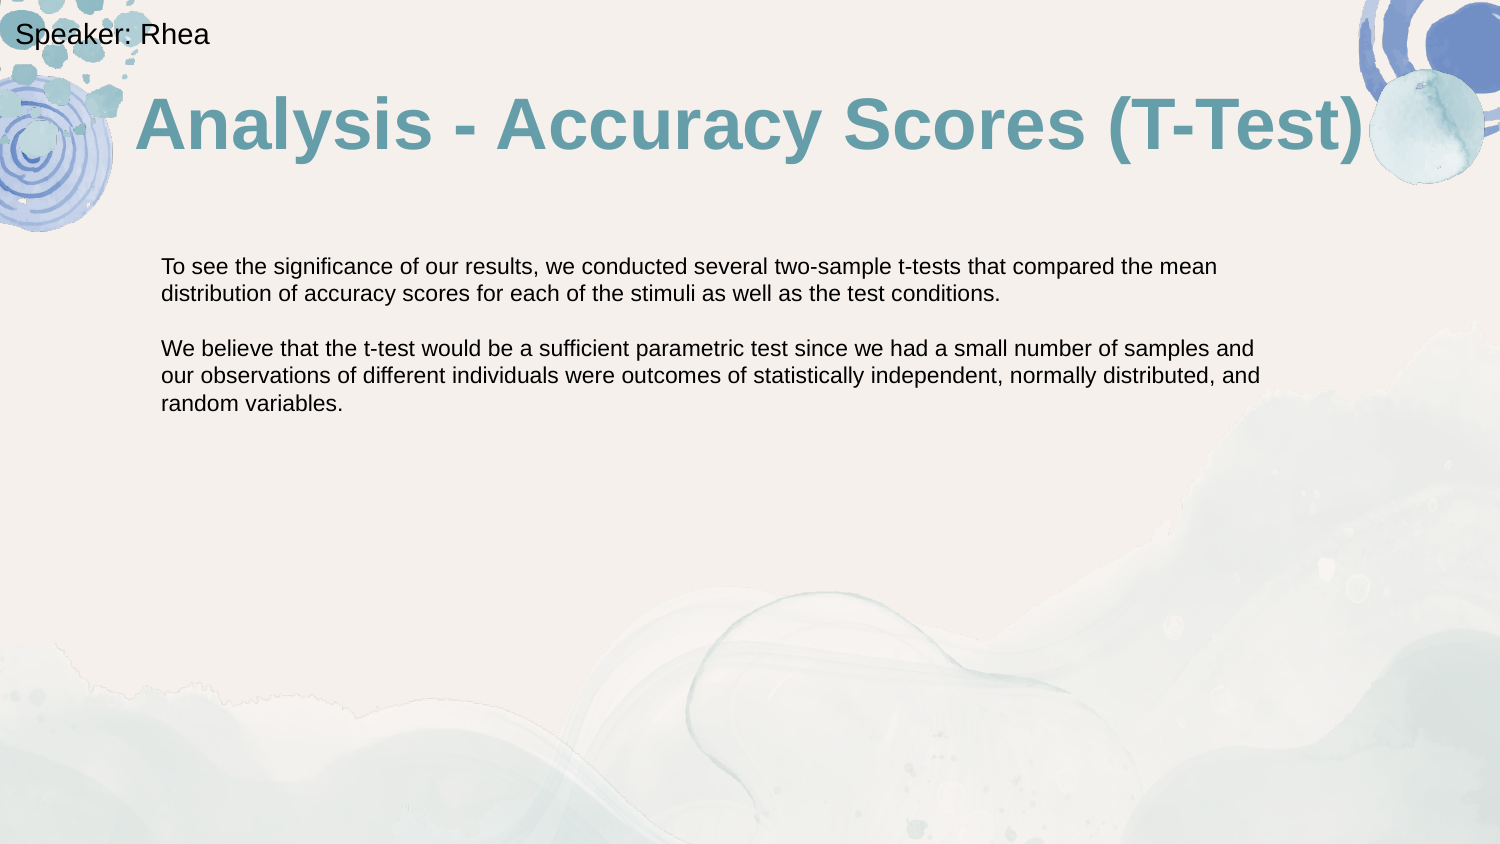

Speaker: Rhea
# Analysis - Accuracy Scores (T-Test)
To see the significance of our results, we conducted several two-sample t-tests that compared the mean distribution of accuracy scores for each of the stimuli as well as the test conditions.

We believe that the t-test would be a sufficient parametric test since we had a small number of samples and our observations of different individuals were outcomes of statistically independent, normally distributed, and random variables.